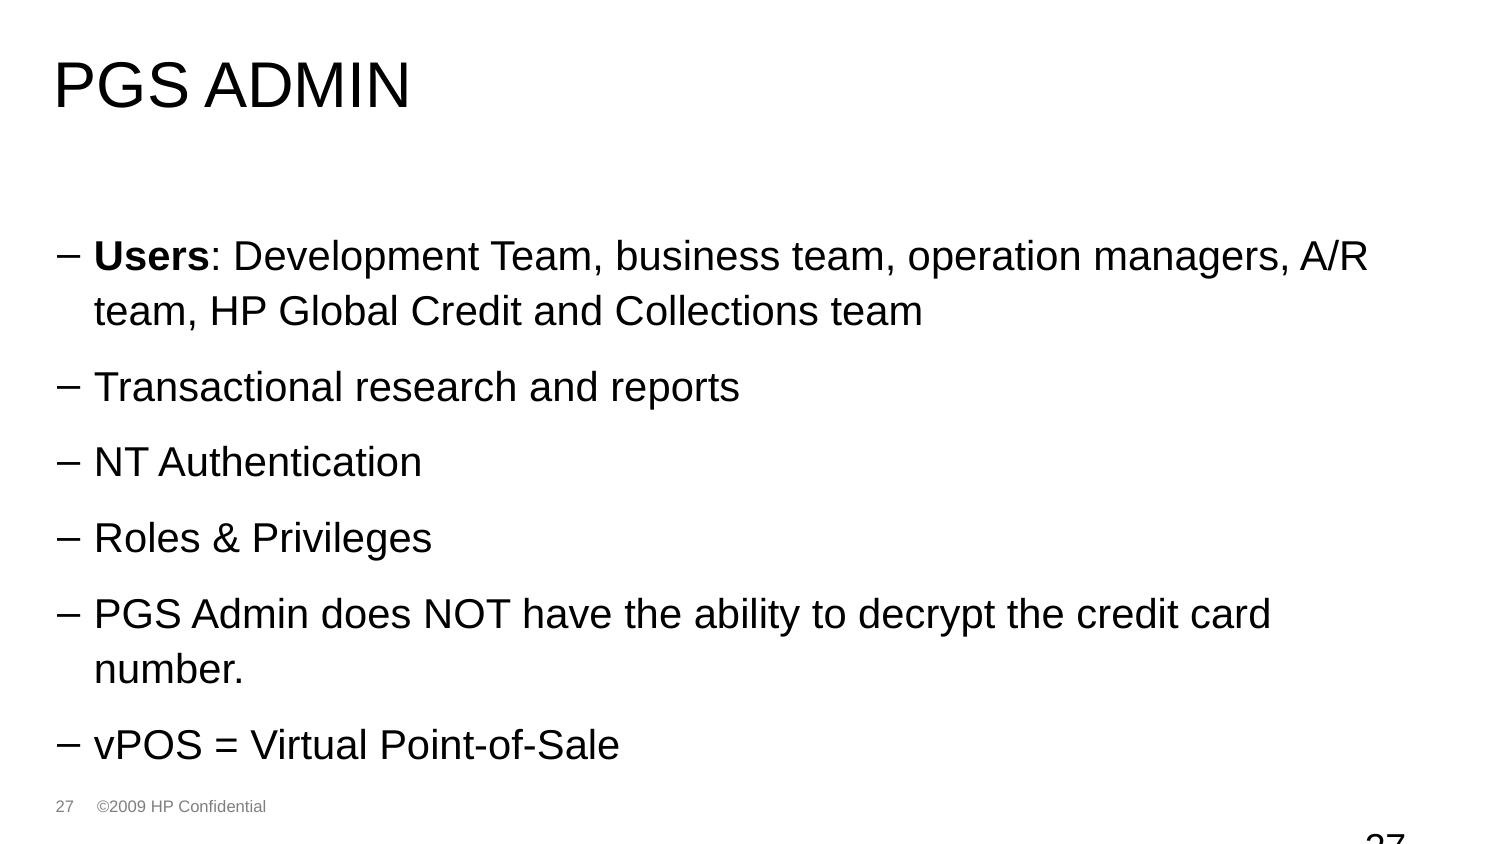

# PGS Admin
Users: Development Team, business team, operation managers, A/R team, HP Global Credit and Collections team
Transactional research and reports
NT Authentication
Roles & Privileges
PGS Admin does NOT have the ability to decrypt the credit card number.
vPOS = Virtual Point-of-Sale

27